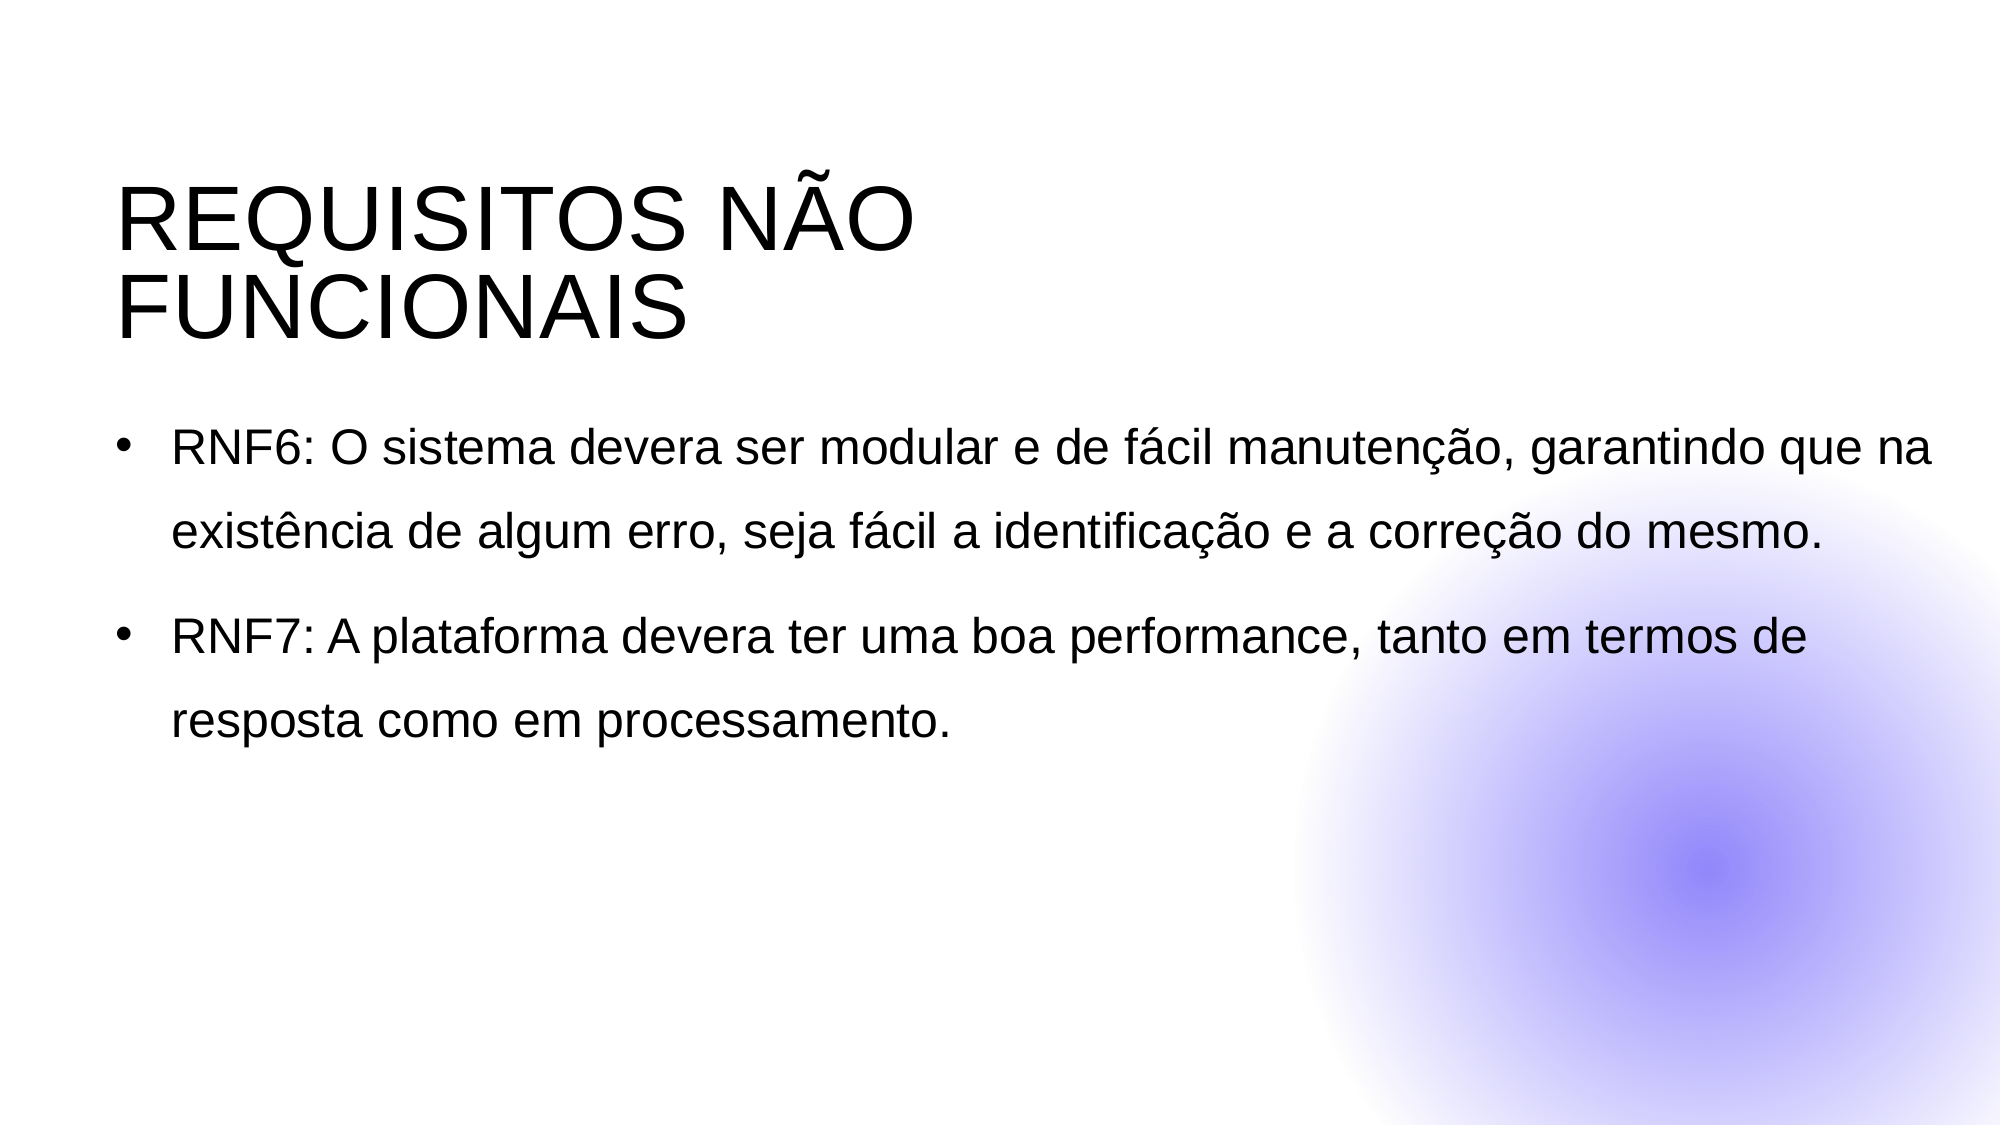

# Requisitos não funcionais
RNF6: O sistema devera ser modular e de fácil manutenção, garantindo que na existência de algum erro, seja fácil a identificação e a correção do mesmo.
RNF7: A plataforma devera ter uma boa performance, tanto em termos de resposta como em processamento.